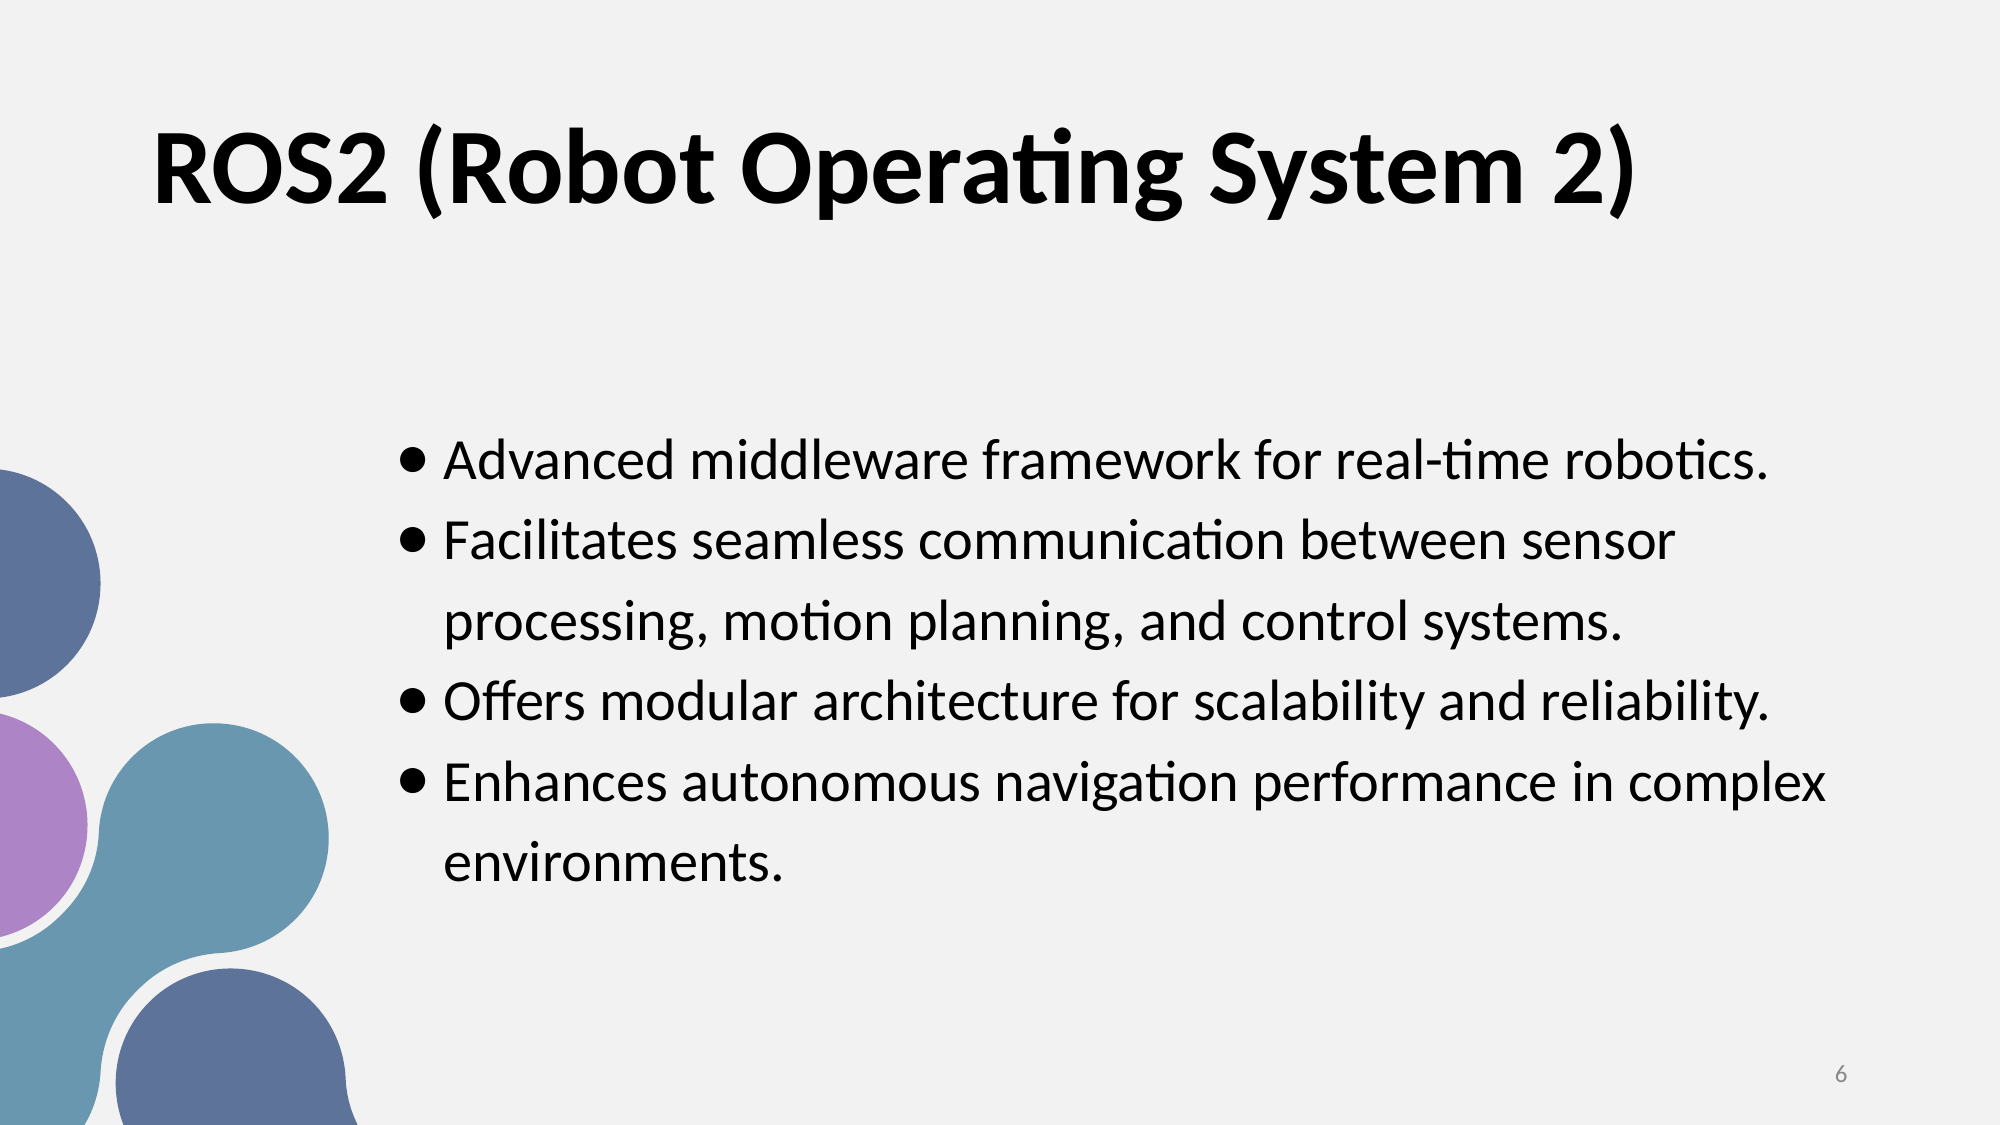

# ROS2 (Robot Operating System 2)
Advanced middleware framework for real-time robotics.
Facilitates seamless communication between sensor processing, motion planning, and control systems.
Offers modular architecture for scalability and reliability.
Enhances autonomous navigation performance in complex environments.
6